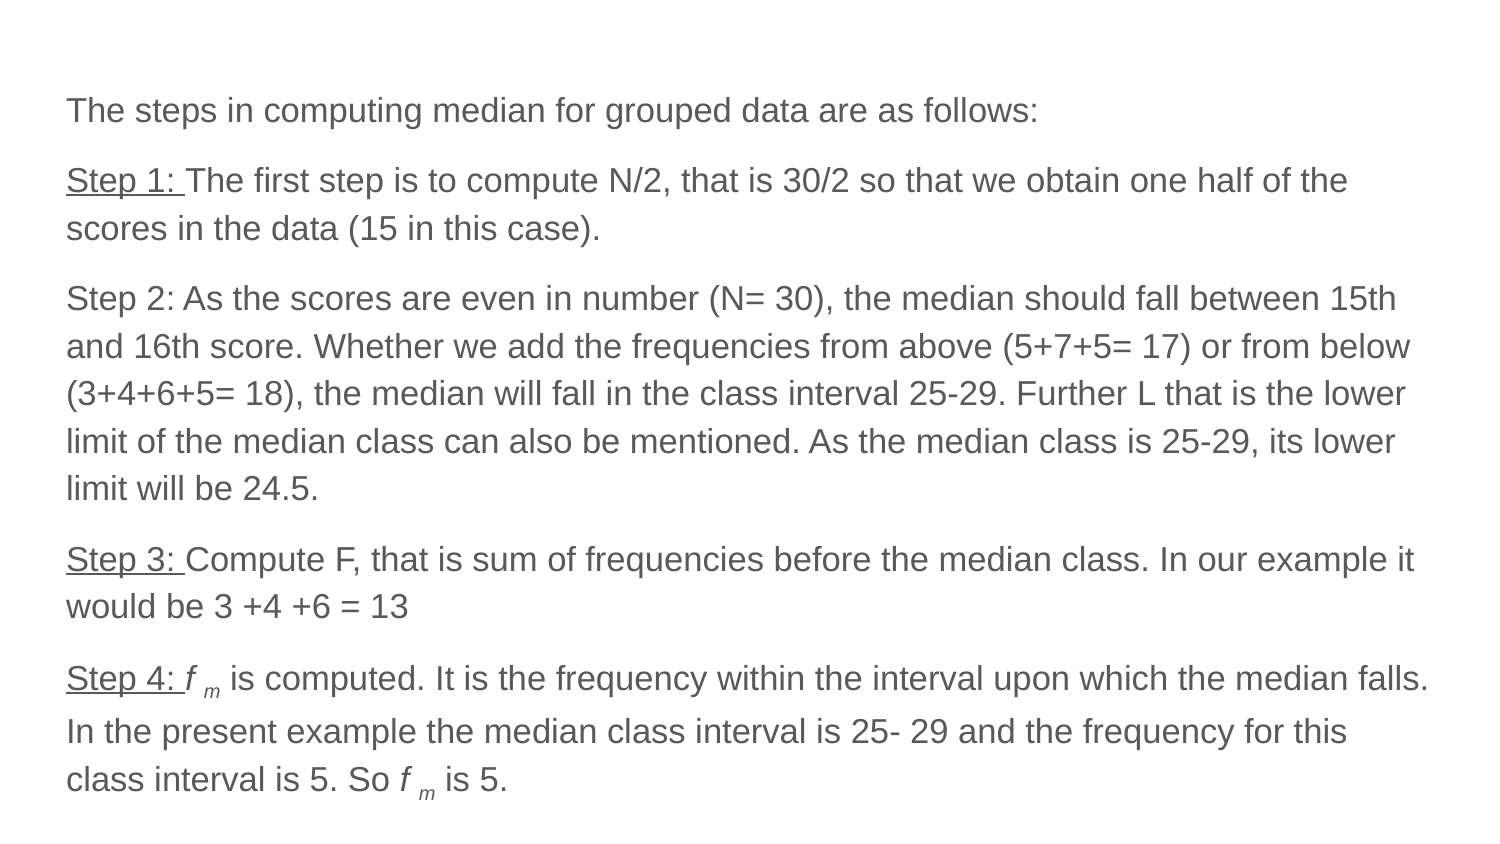

The steps in computing median for grouped data are as follows:
Step 1: The first step is to compute N/2, that is 30/2 so that we obtain one half of the scores in the data (15 in this case).
Step 2: As the scores are even in number (N= 30), the median should fall between 15th and 16th score. Whether we add the frequencies from above (5+7+5= 17) or from below (3+4+6+5= 18), the median will fall in the class interval 25-29. Further L that is the lower limit of the median class can also be mentioned. As the median class is 25-29, its lower limit will be 24.5.
Step 3: Compute F, that is sum of frequencies before the median class. In our example it would be 3 +4 +6 = 13
Step 4: f m is computed. It is the frequency within the interval upon which the median falls. In the present example the median class interval is 25- 29 and the frequency for this class interval is 5. So f m is 5.